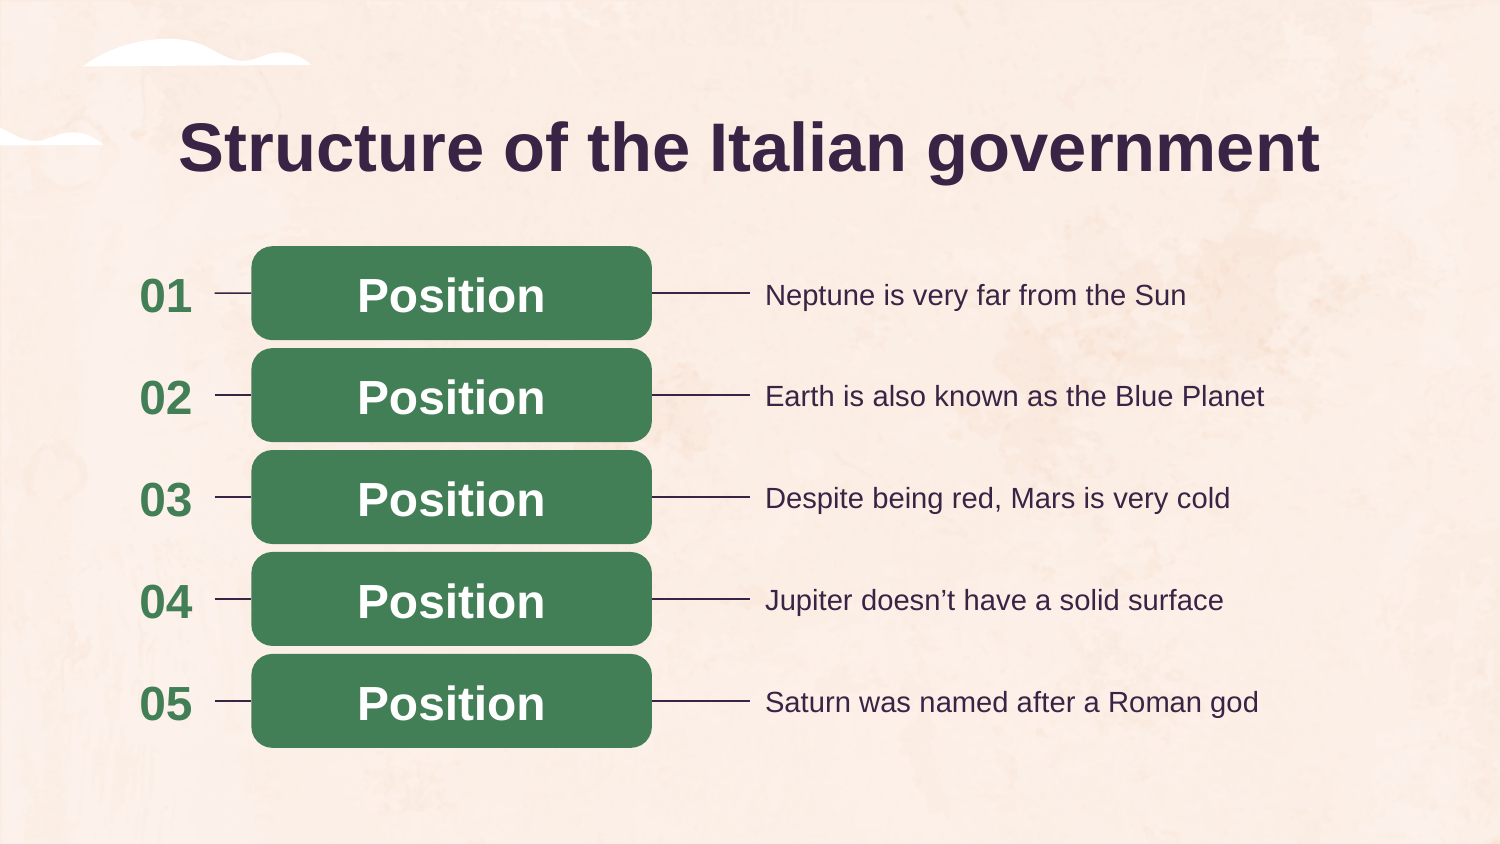

# Structure of the Italian government
Position
01
Neptune is very far from the Sun
Position
02
Earth is also known as the Blue Planet
Position
03
Despite being red, Mars is very cold
Position
04
Jupiter doesn’t have a solid surface
Position
05
Saturn was named after a Roman god